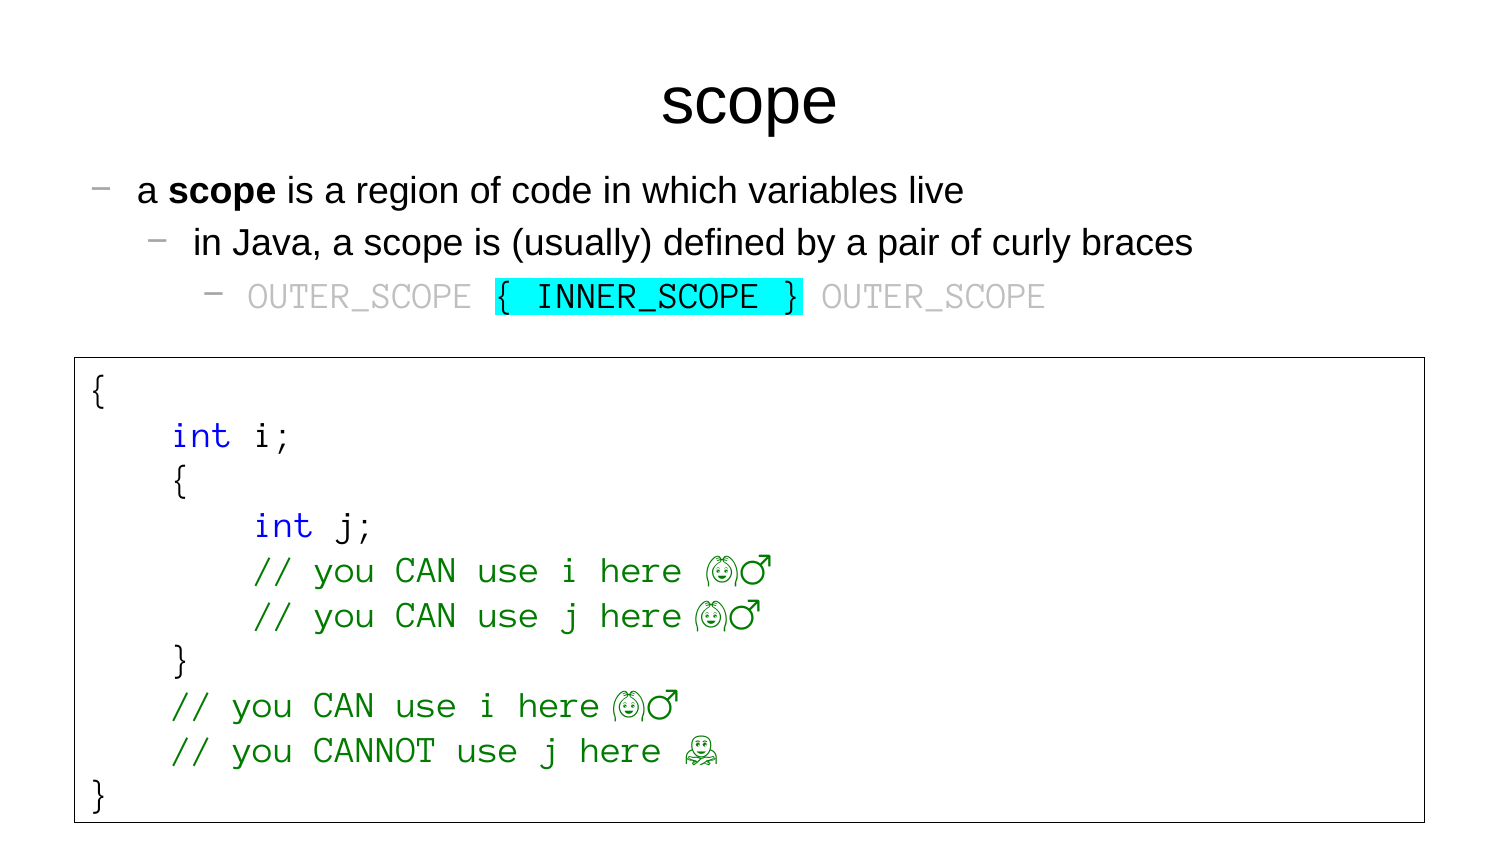

# scope
a scope is a region of code in which variables live
in Java, a scope is (usually) defined by a pair of curly braces
OUTER_SCOPE { INNER_SCOPE } OUTER_SCOPE
{
    int i;
    {
        int j;
        // you CAN use i here 🙆‍♂️
        // you CAN use j here 🙆‍♂️
    }
    // you CAN use i here 🙆‍♂️
    // you CANNOT use j here 🙅
}